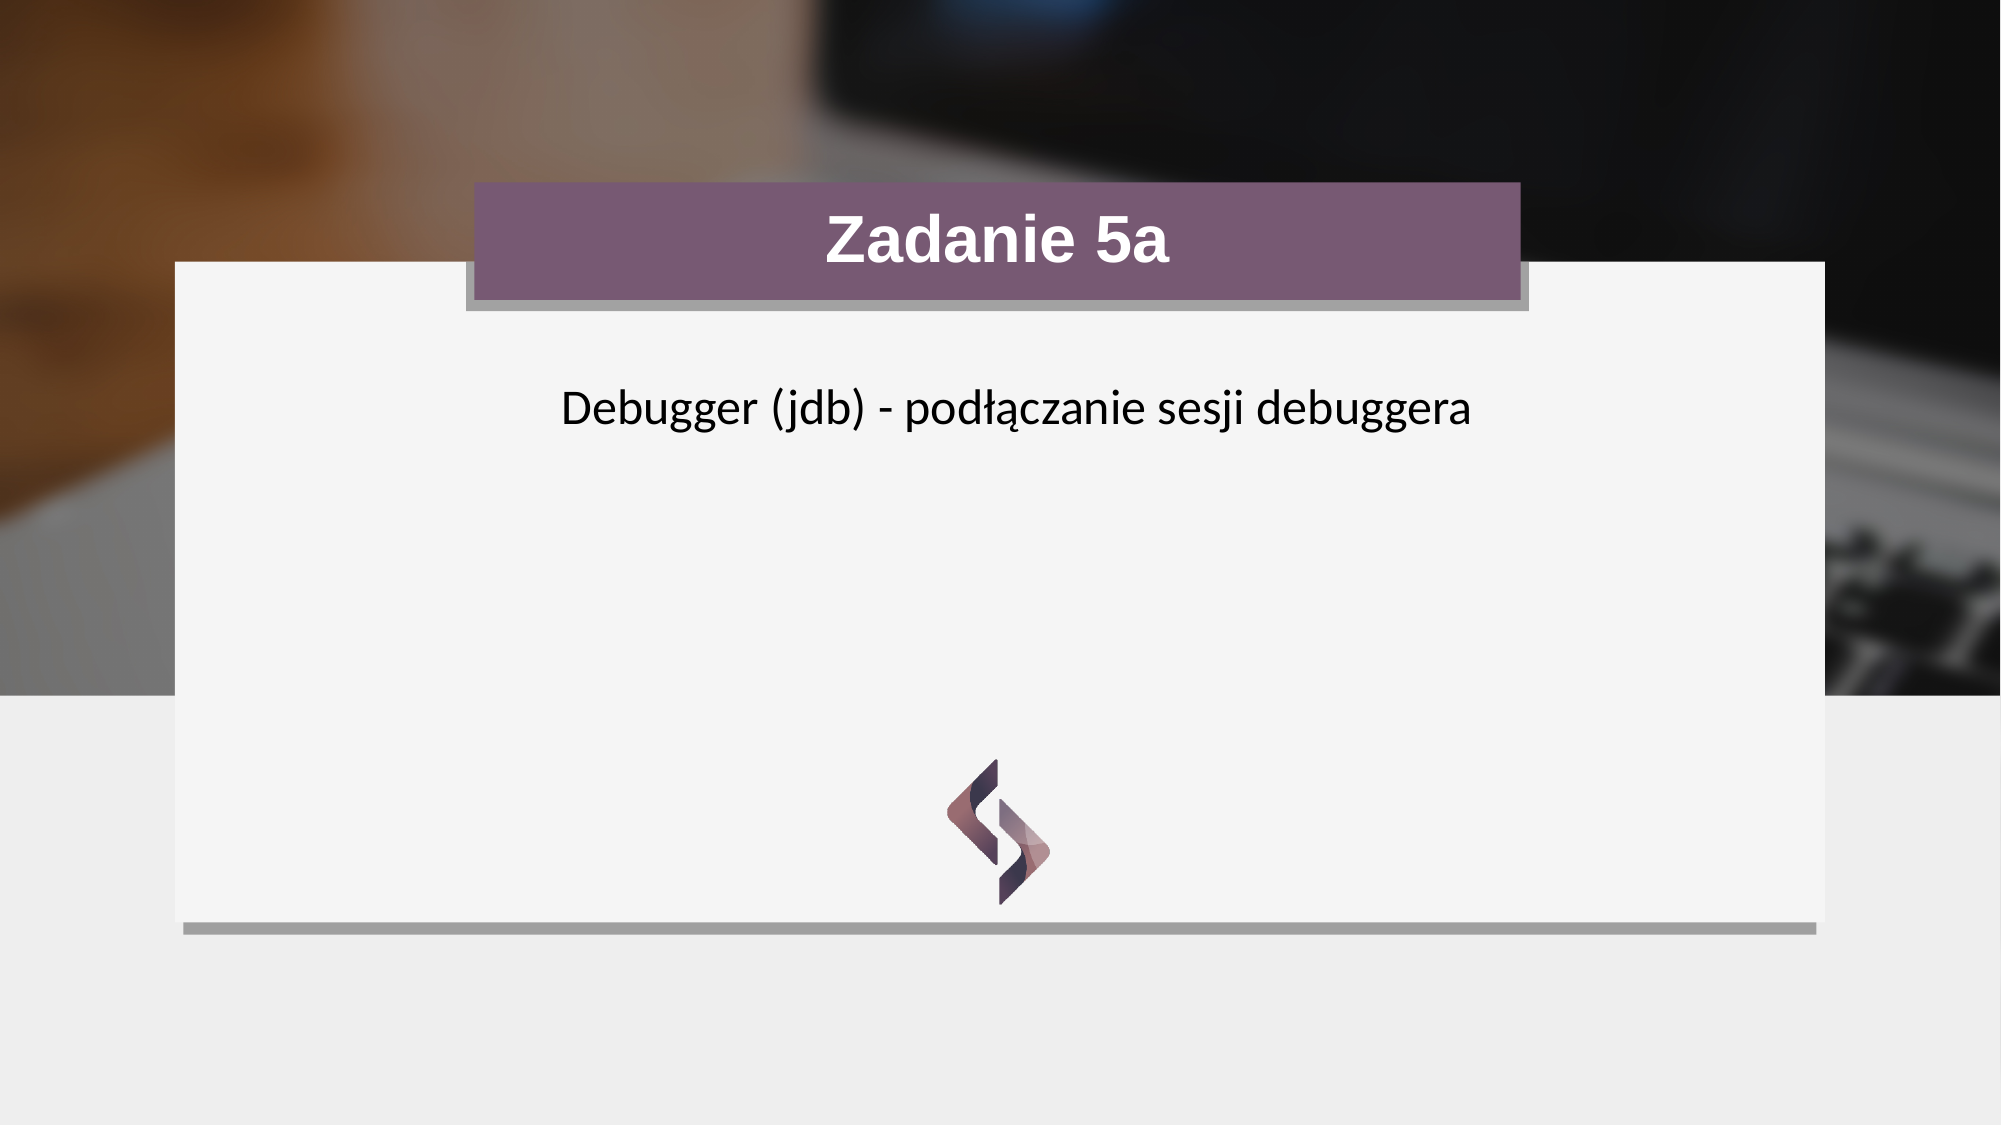

# Zadanie 5a

Debugger (jdb) - podłączanie sesji debuggera